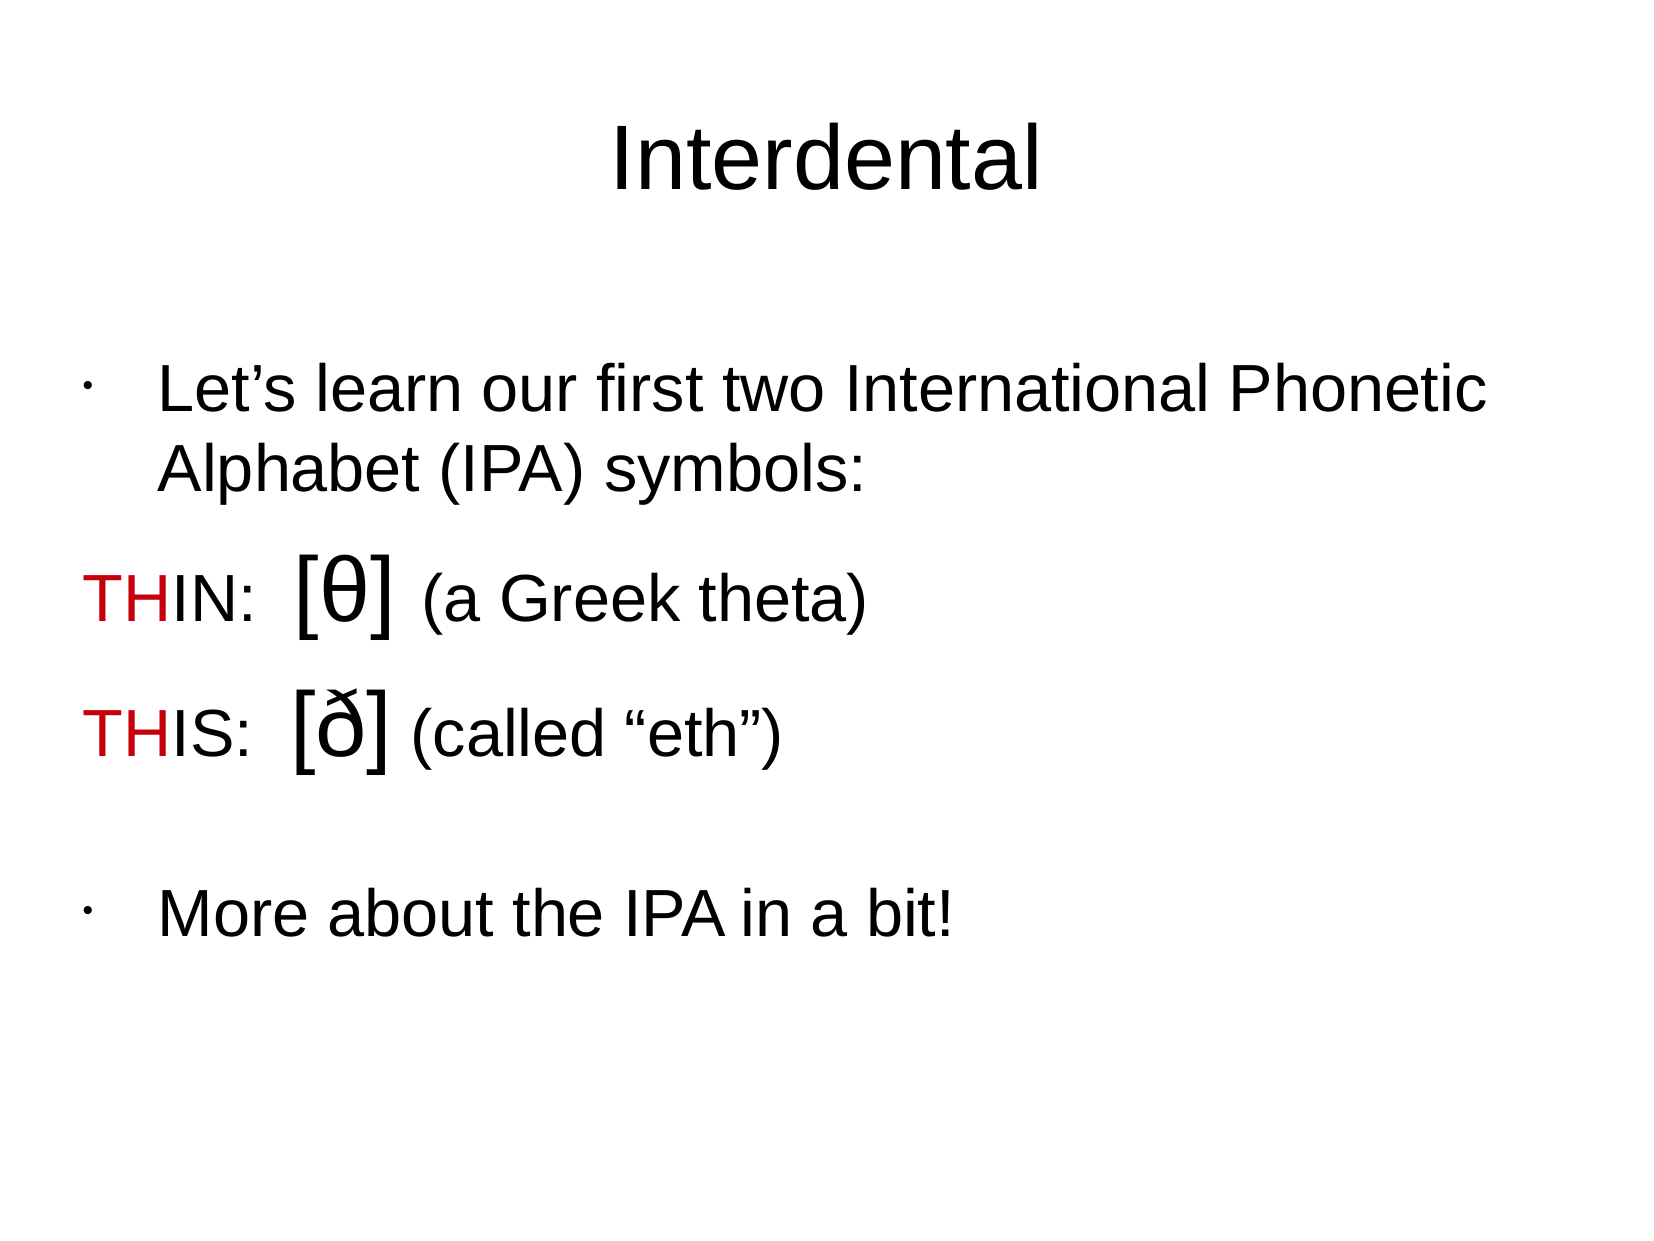

Interdental
Let’s learn our first two International Phonetic Alphabet (IPA) symbols:
THIN:  [θ] (a Greek theta)
THIS:  [ð] (called “eth”)

More about the IPA in a bit!